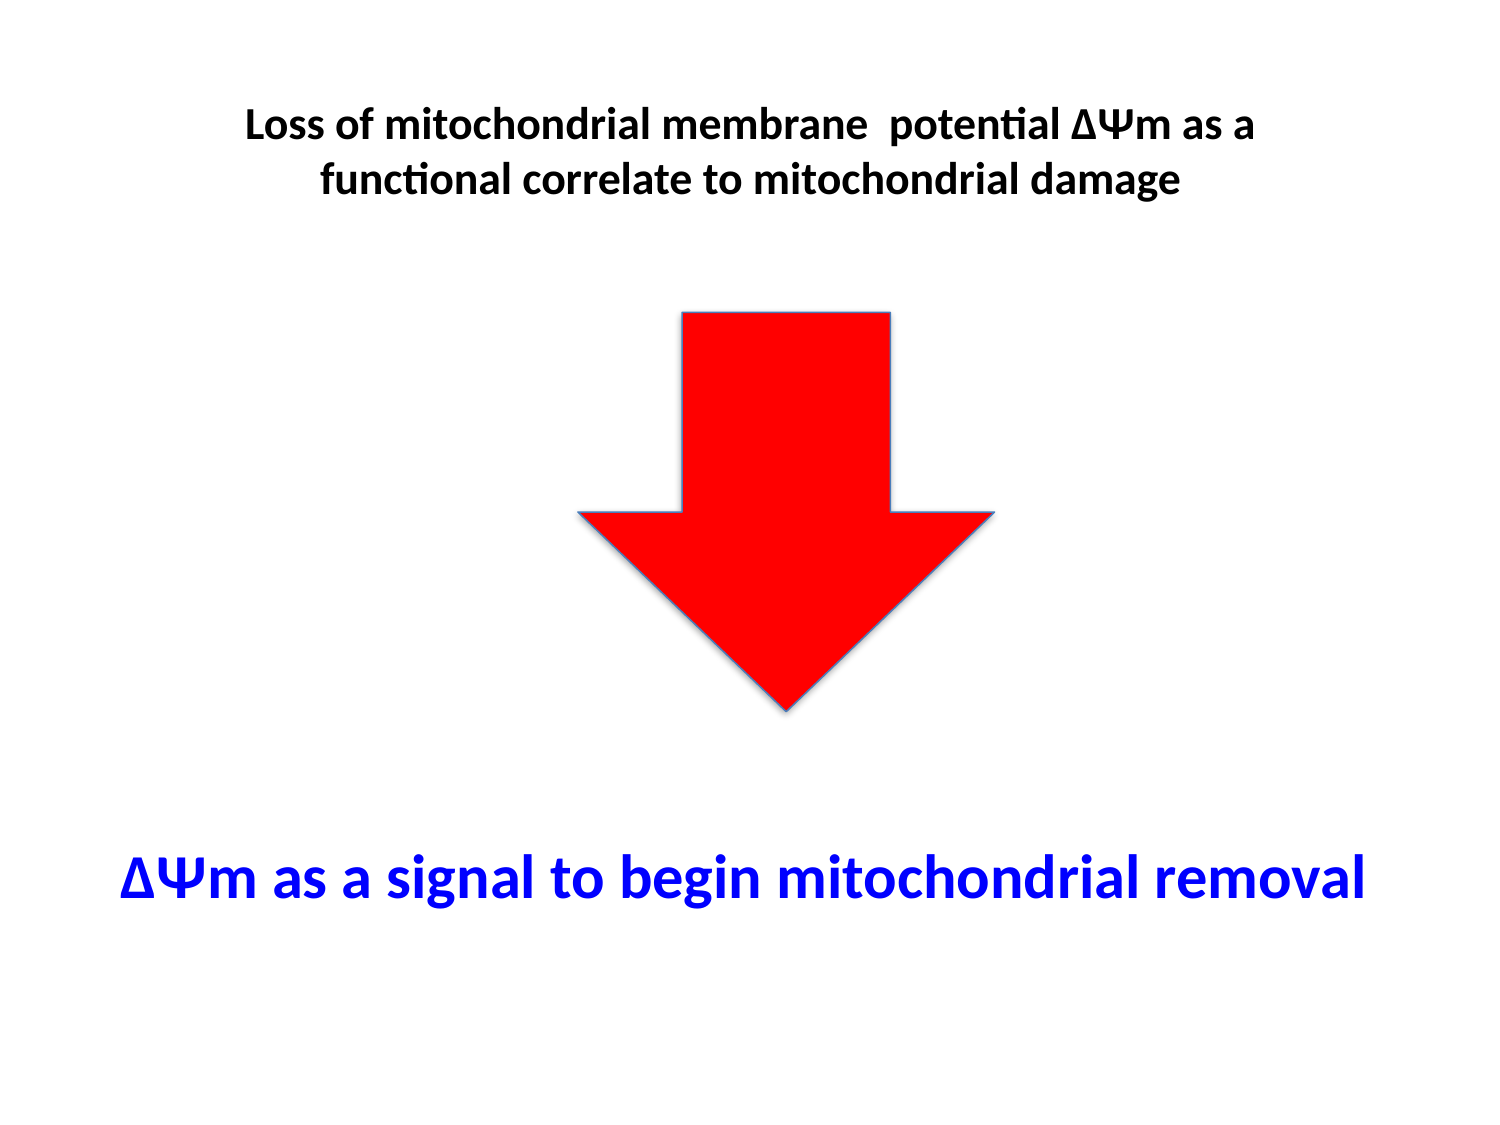

Loss of mitochondrial membrane  potential ΔΨm as a functional correlate to mitochondrial damage

ΔΨm as a signal to begin mitochondrial removal